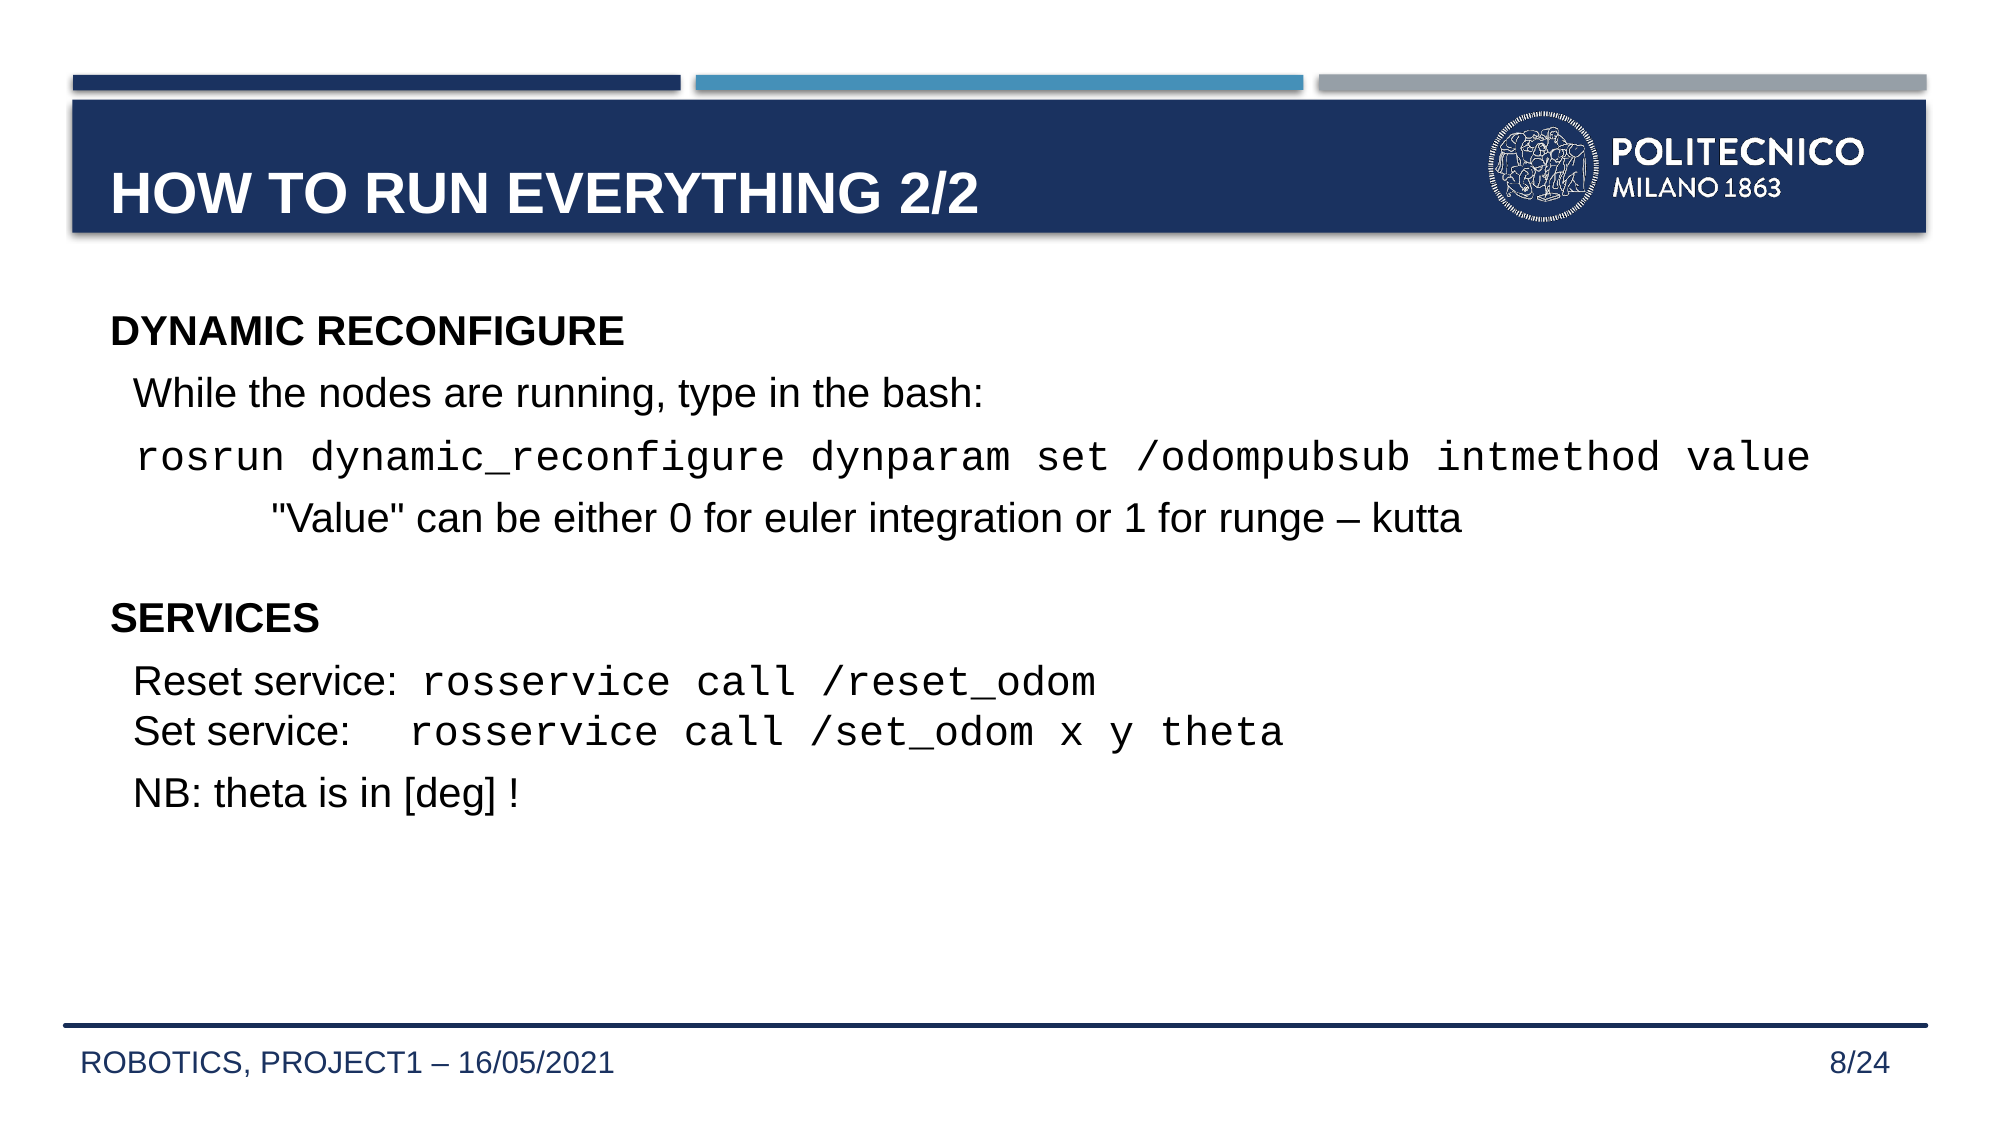

# How to run everything 2/2
DYNAMIC RECONFIGURE
  While the nodes are running, type in the bash:
 rosrun dynamic_reconfigure dynparam set /odompubsub intmethod value
	 "Value" can be either 0 for euler integration or 1 for runge – kutta

SERVICES
  Reset service:  rosservice call /reset_odom
  Set service:     rosservice call /set_odom x y theta
  NB: theta is in [deg] !
ROBOTICS, PROJECT1 – 16/05/2021
8/24